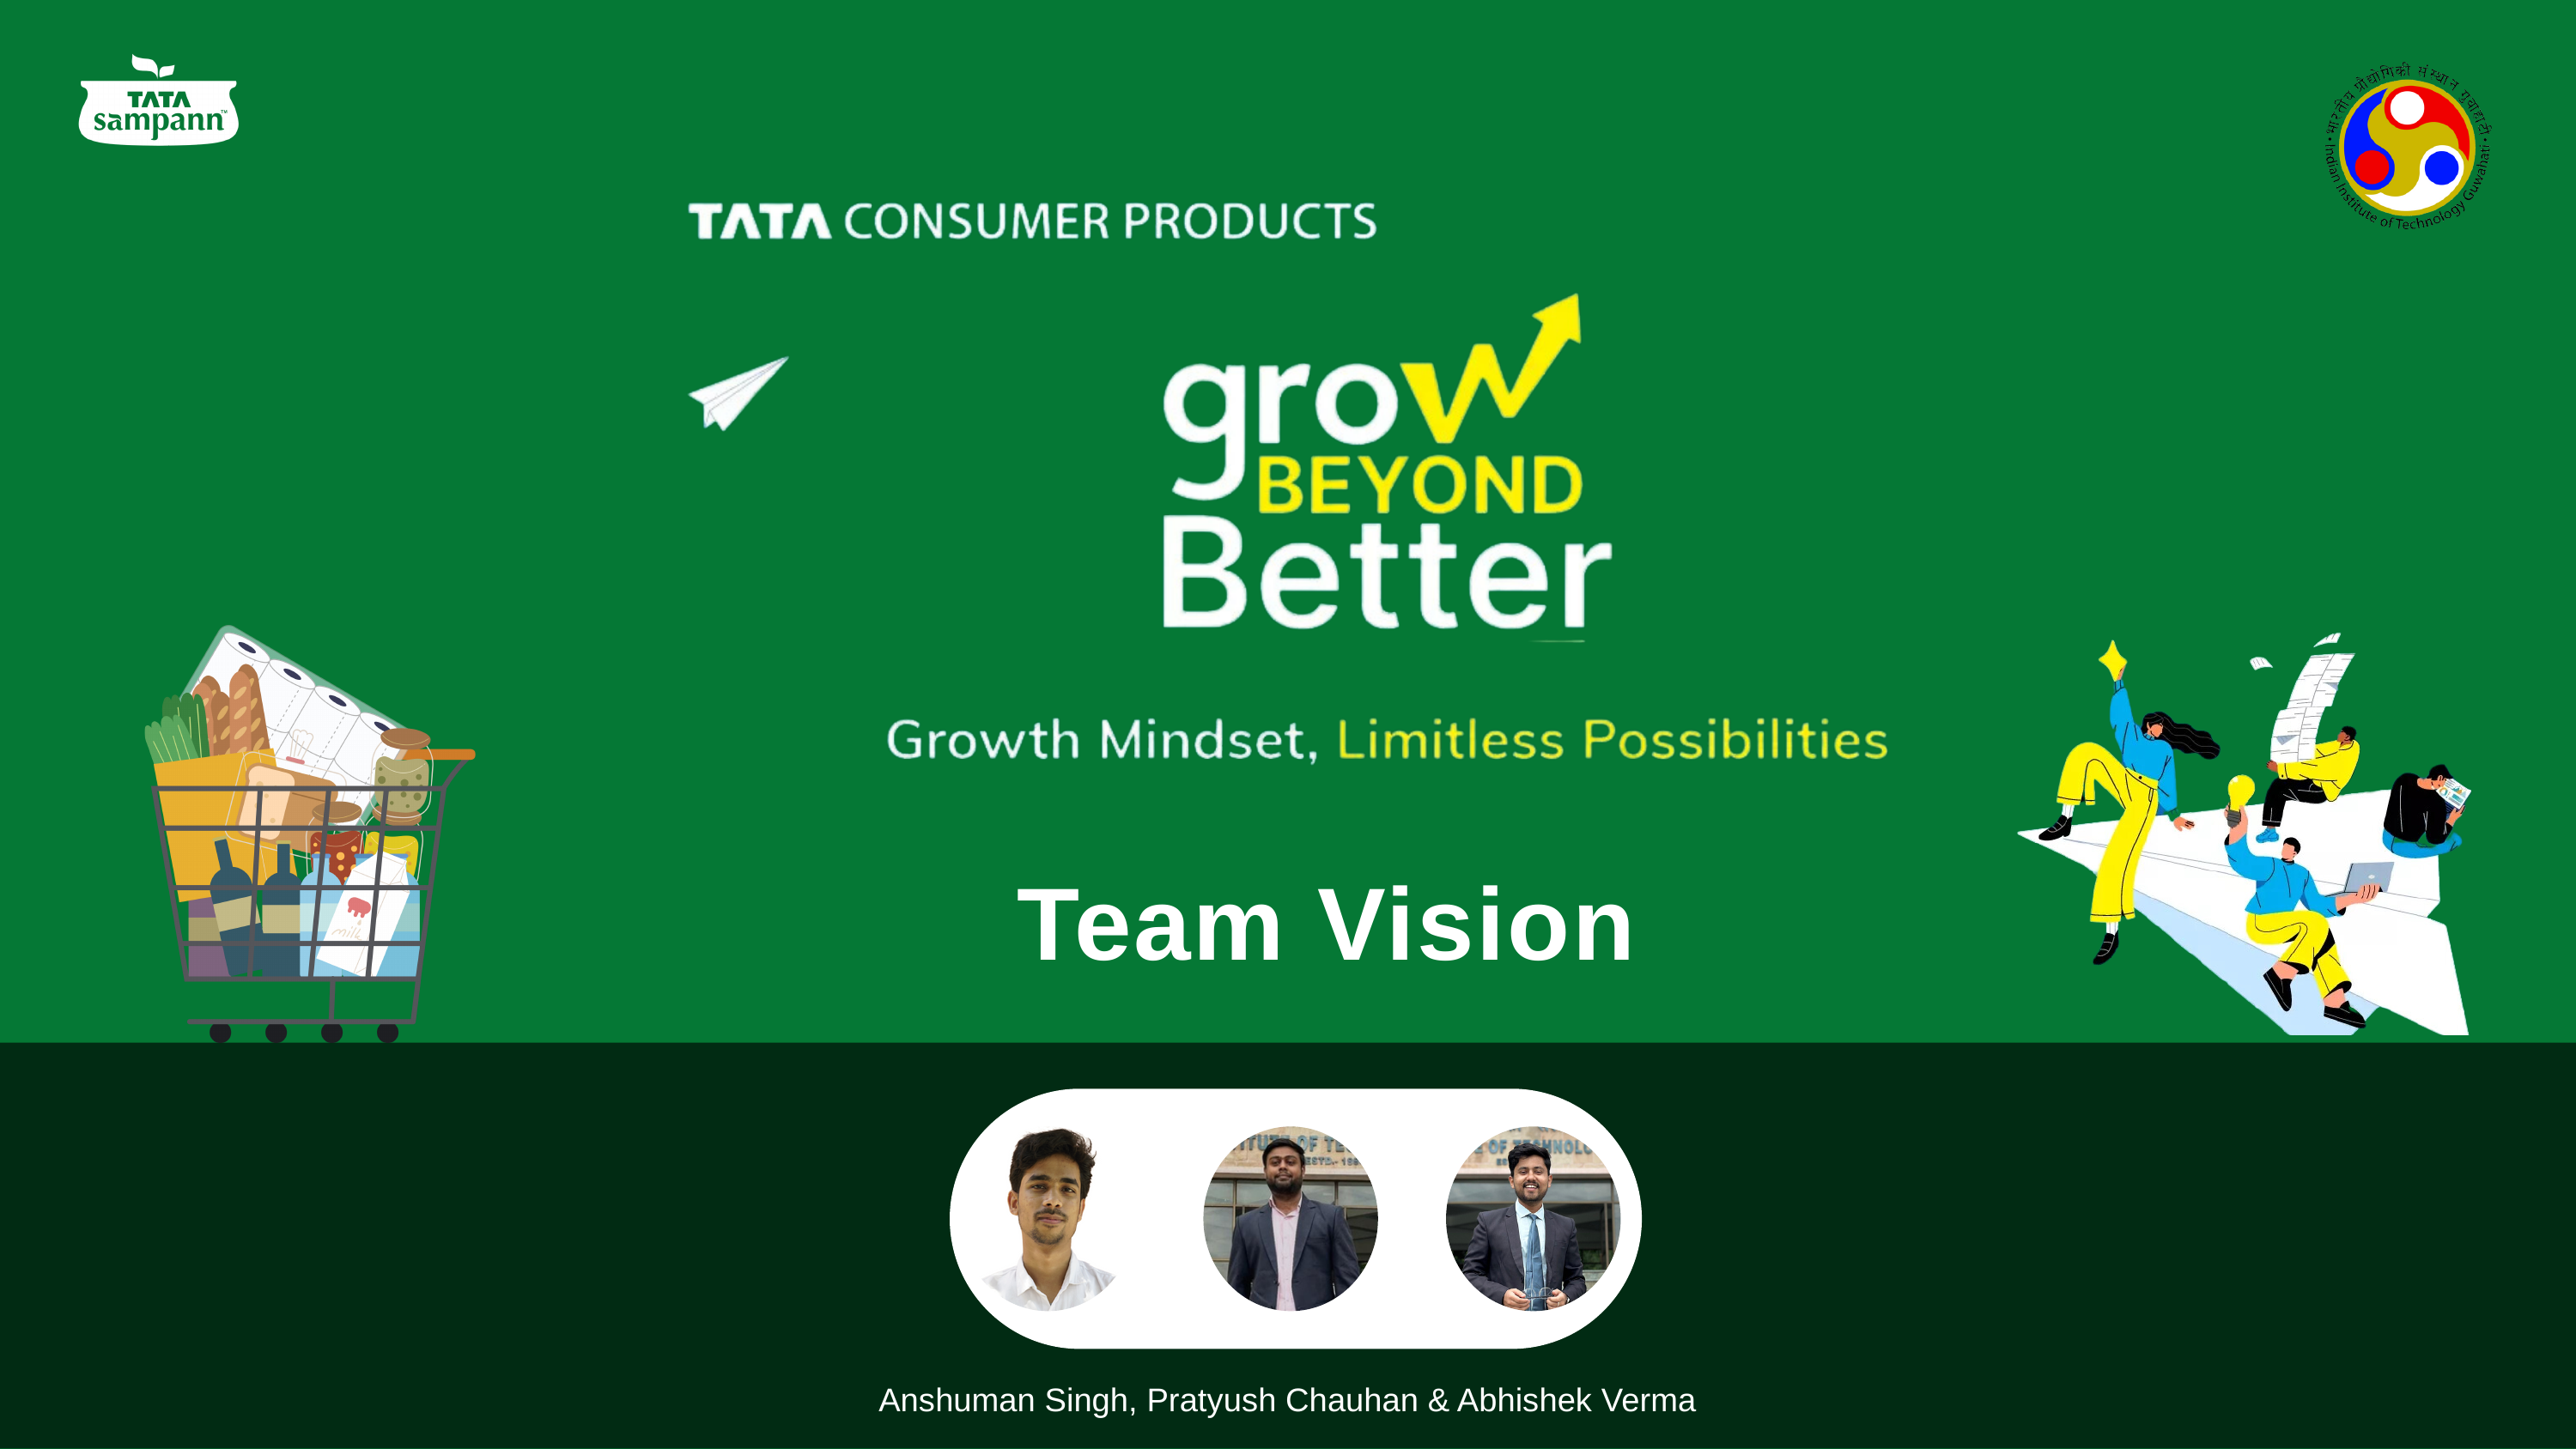

Team Vision

Anshuman Singh, Pratyush Chauhan & Abhishek Verma